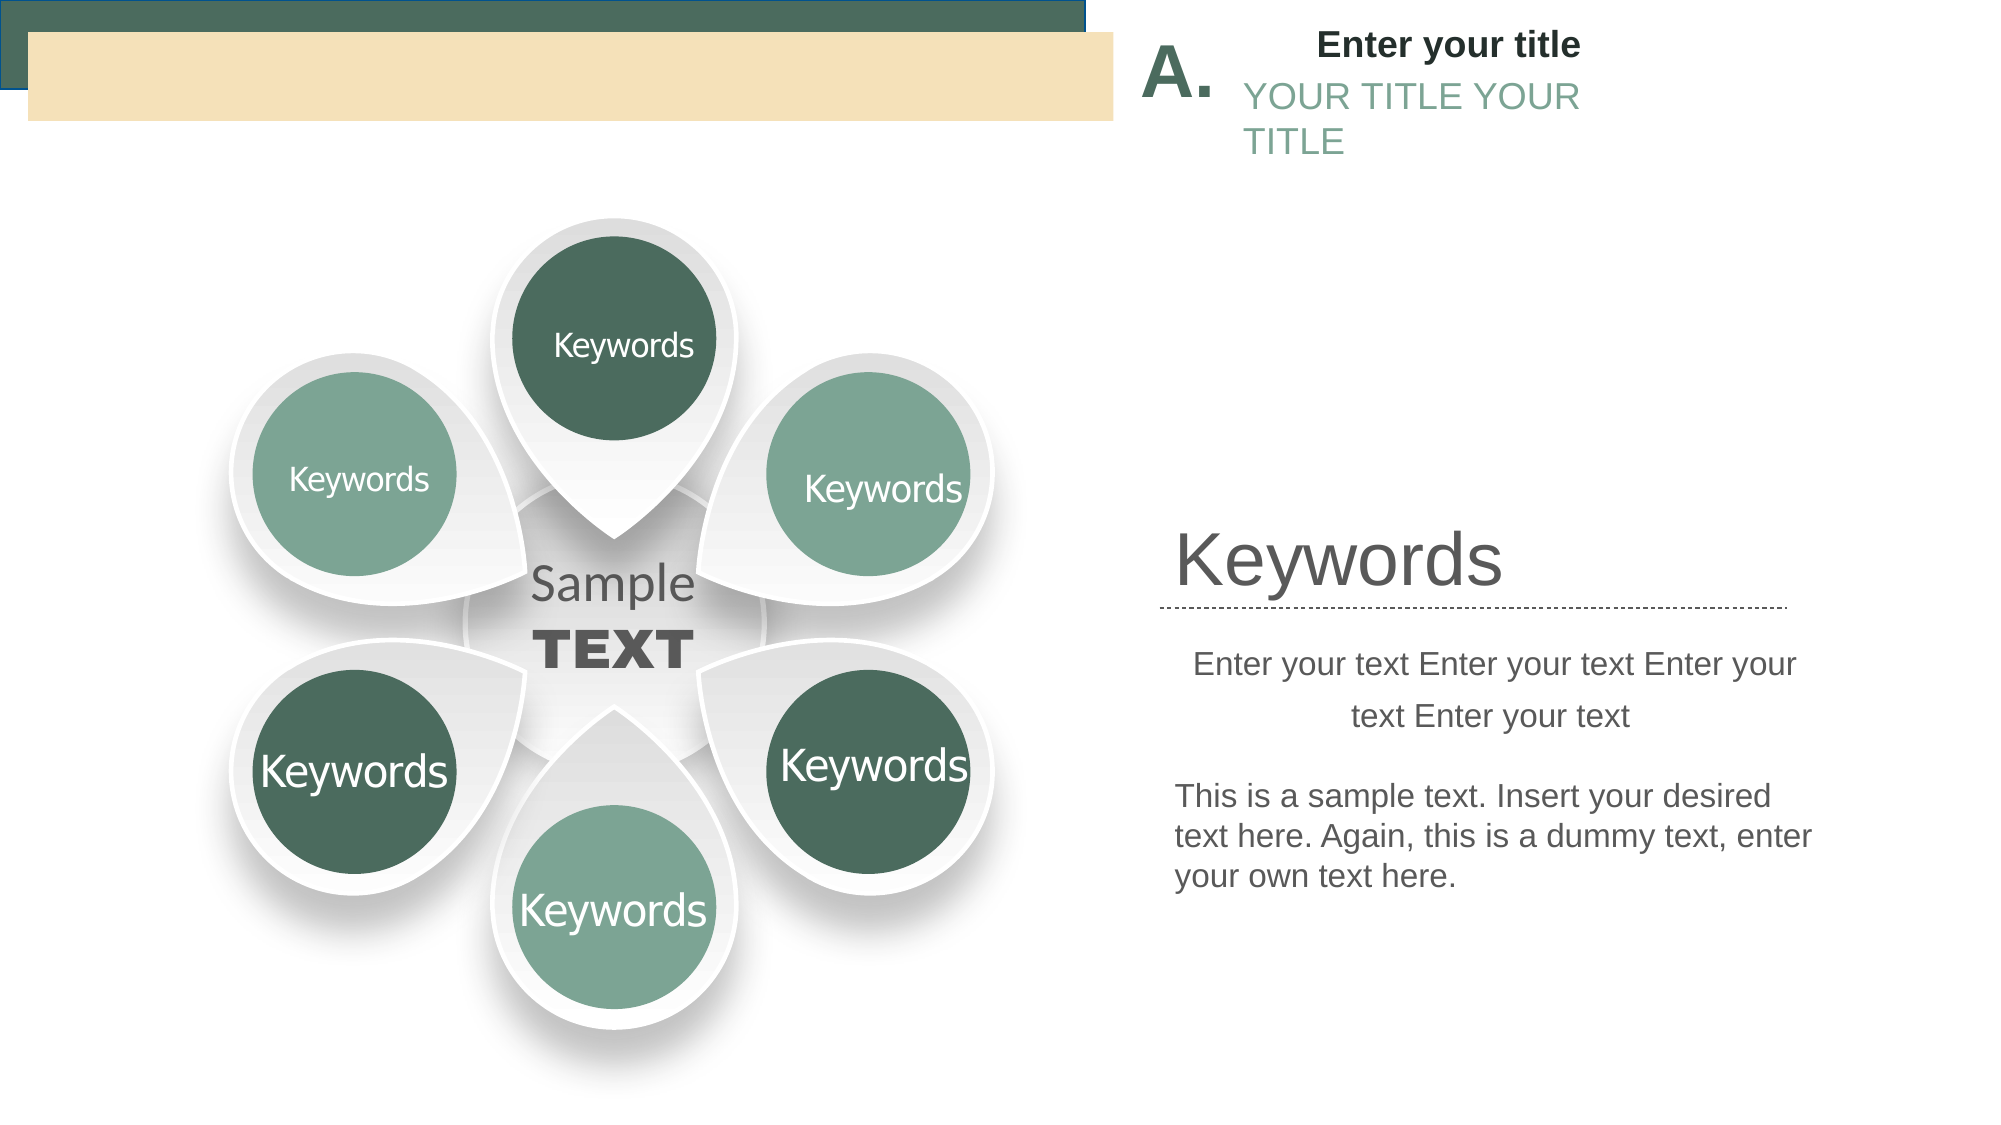

Enter your title
A.

YOUR TITLE YOUR TITLE

Keywords

Keywords

Keywords

Keywords

Keywords

Keywords
Sample
TEXT
Enter your text Enter your text Enter your text Enter your text

This is a sample text. Insert your desired text here. Again, this is a dummy text, enter your own text here.
Keywords